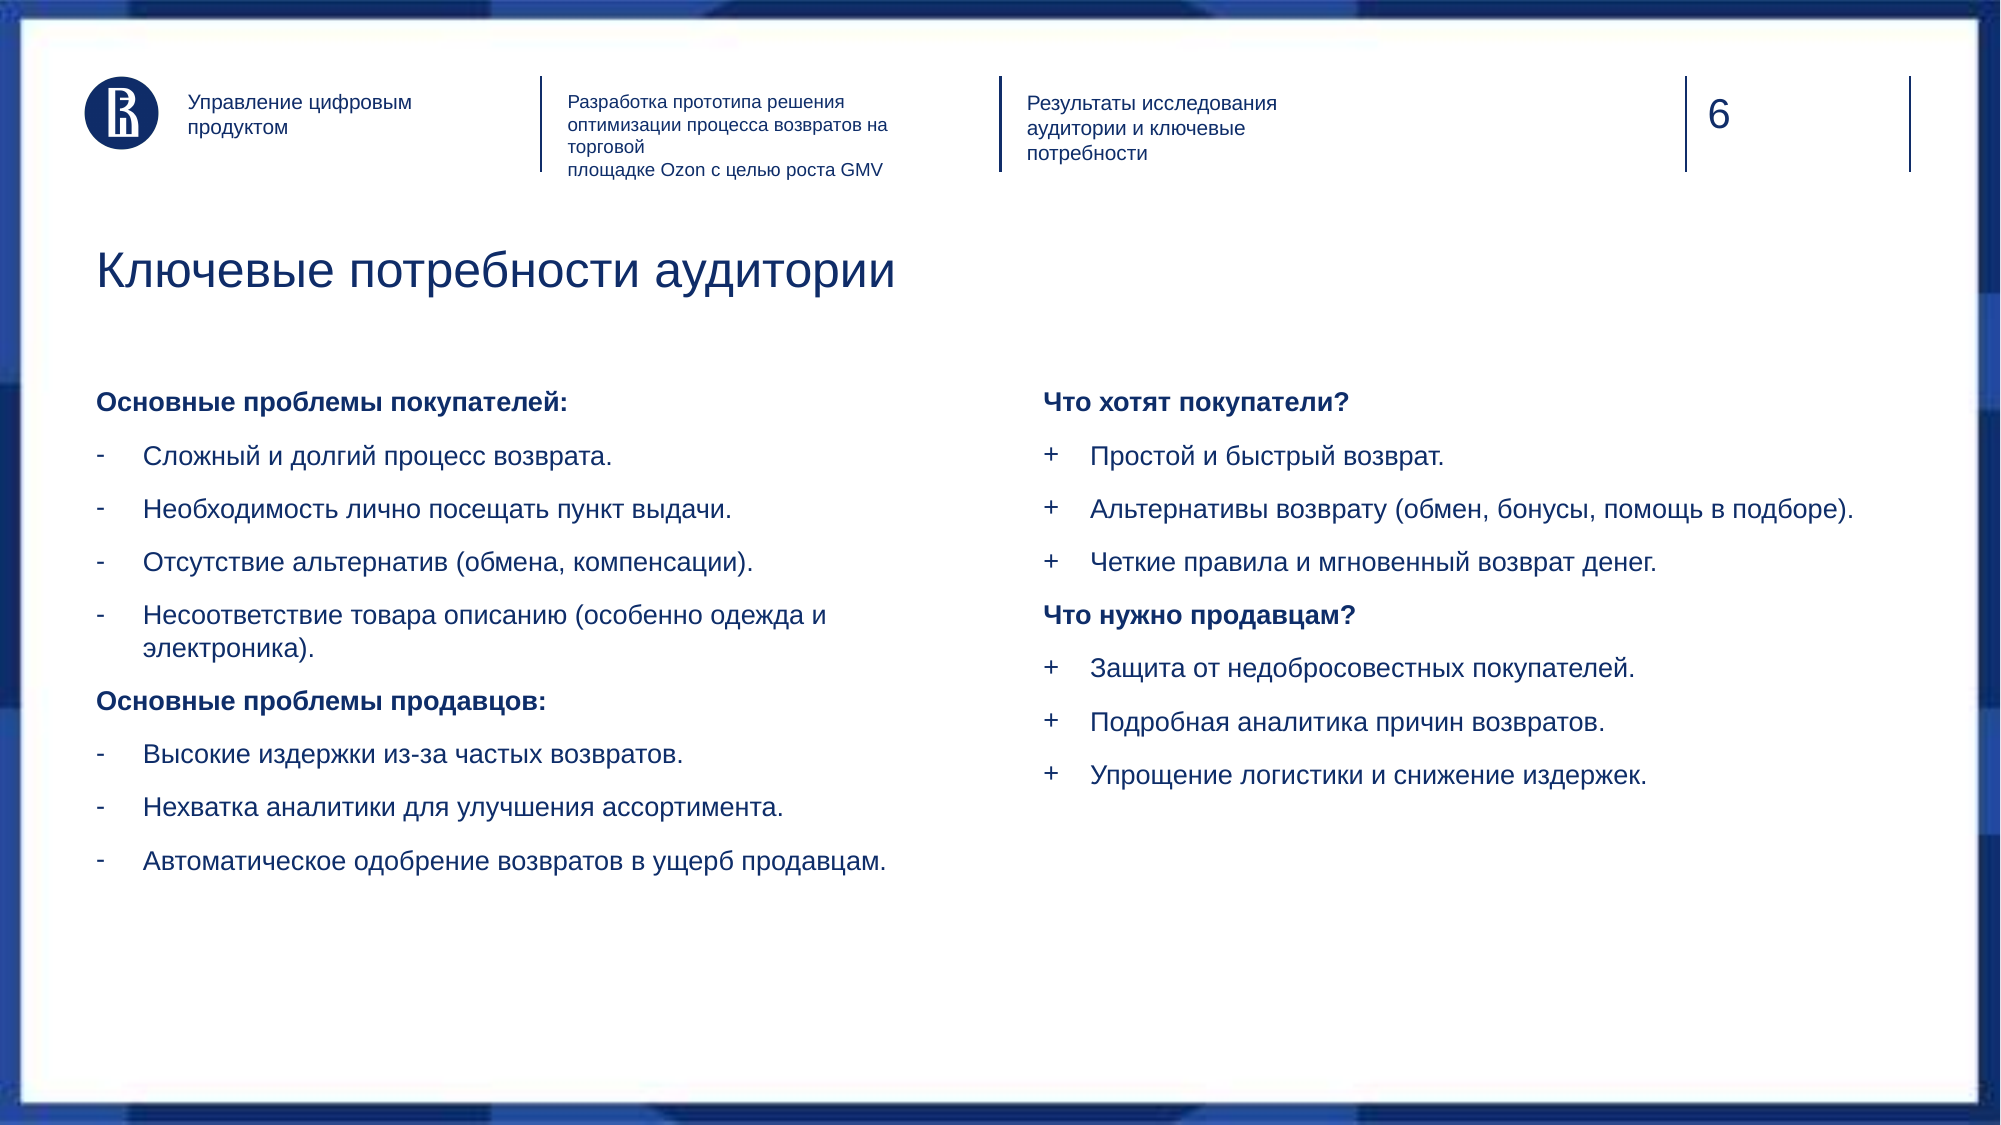

Управление цифровым продуктом
Разработка прототипа решения оптимизации процесса возвратов на торговой
площадке Ozon с целью роста GMV
Результаты исследования аудитории и ключевые потребности
# Ключевые потребности аудитории
Основные проблемы покупателей:
Сложный и долгий процесс возврата.
Необходимость лично посещать пункт выдачи.
Отсутствие альтернатив (обмена, компенсации).
Несоответствие товара описанию (особенно одежда и электроника).
Основные проблемы продавцов:
Высокие издержки из-за частых возвратов.
Нехватка аналитики для улучшения ассортимента.
Автоматическое одобрение возвратов в ущерб продавцам.
Что хотят покупатели?
Простой и быстрый возврат.
Альтернативы возврату (обмен, бонусы, помощь в подборе).
Четкие правила и мгновенный возврат денег.
Что нужно продавцам?
Защита от недобросовестных покупателей.
Подробная аналитика причин возвратов.
Упрощение логистики и снижение издержек.